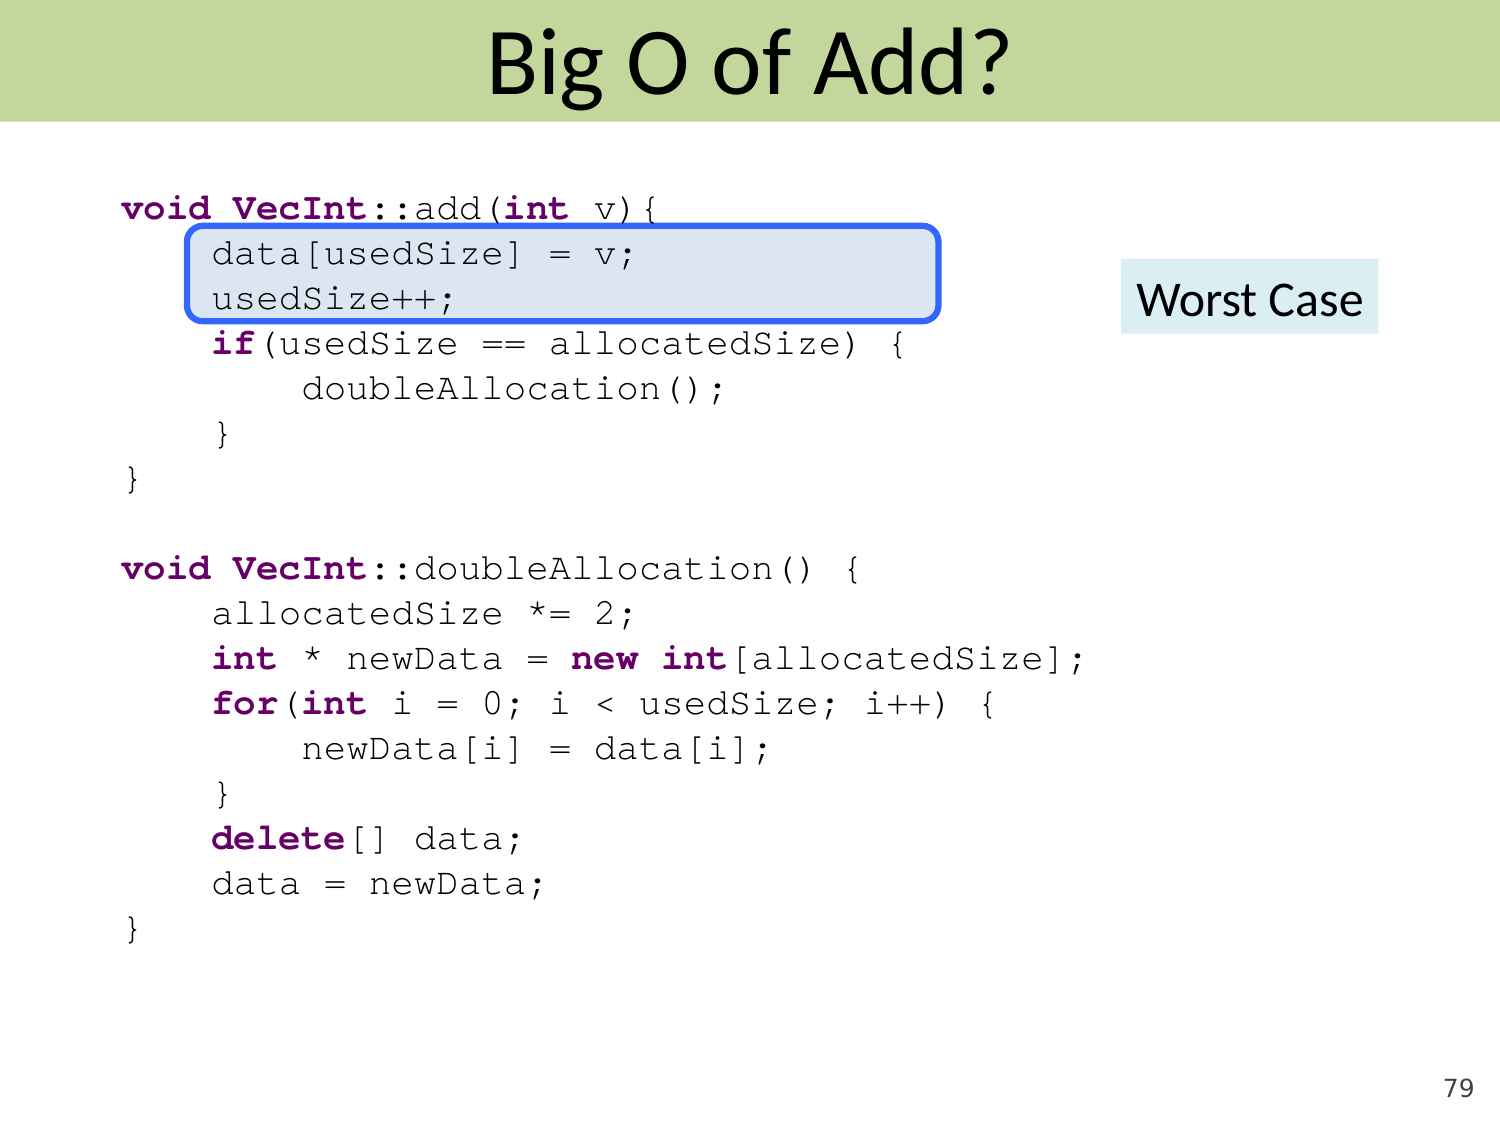

# Big O of Add?
void VecInt::add(int v){
    data[usedSize] = v;
    usedSize++;
    if(usedSize == allocatedSize) {
        doubleAllocation();
    }
}

void VecInt::doubleAllocation() {
    allocatedSize *= 2;
    int * newData = new int[allocatedSize];
    for(int i = 0; i < usedSize; i++) {
        newData[i] = data[i];
    }
    delete[] data;
    data = newData;
}

Worst Case